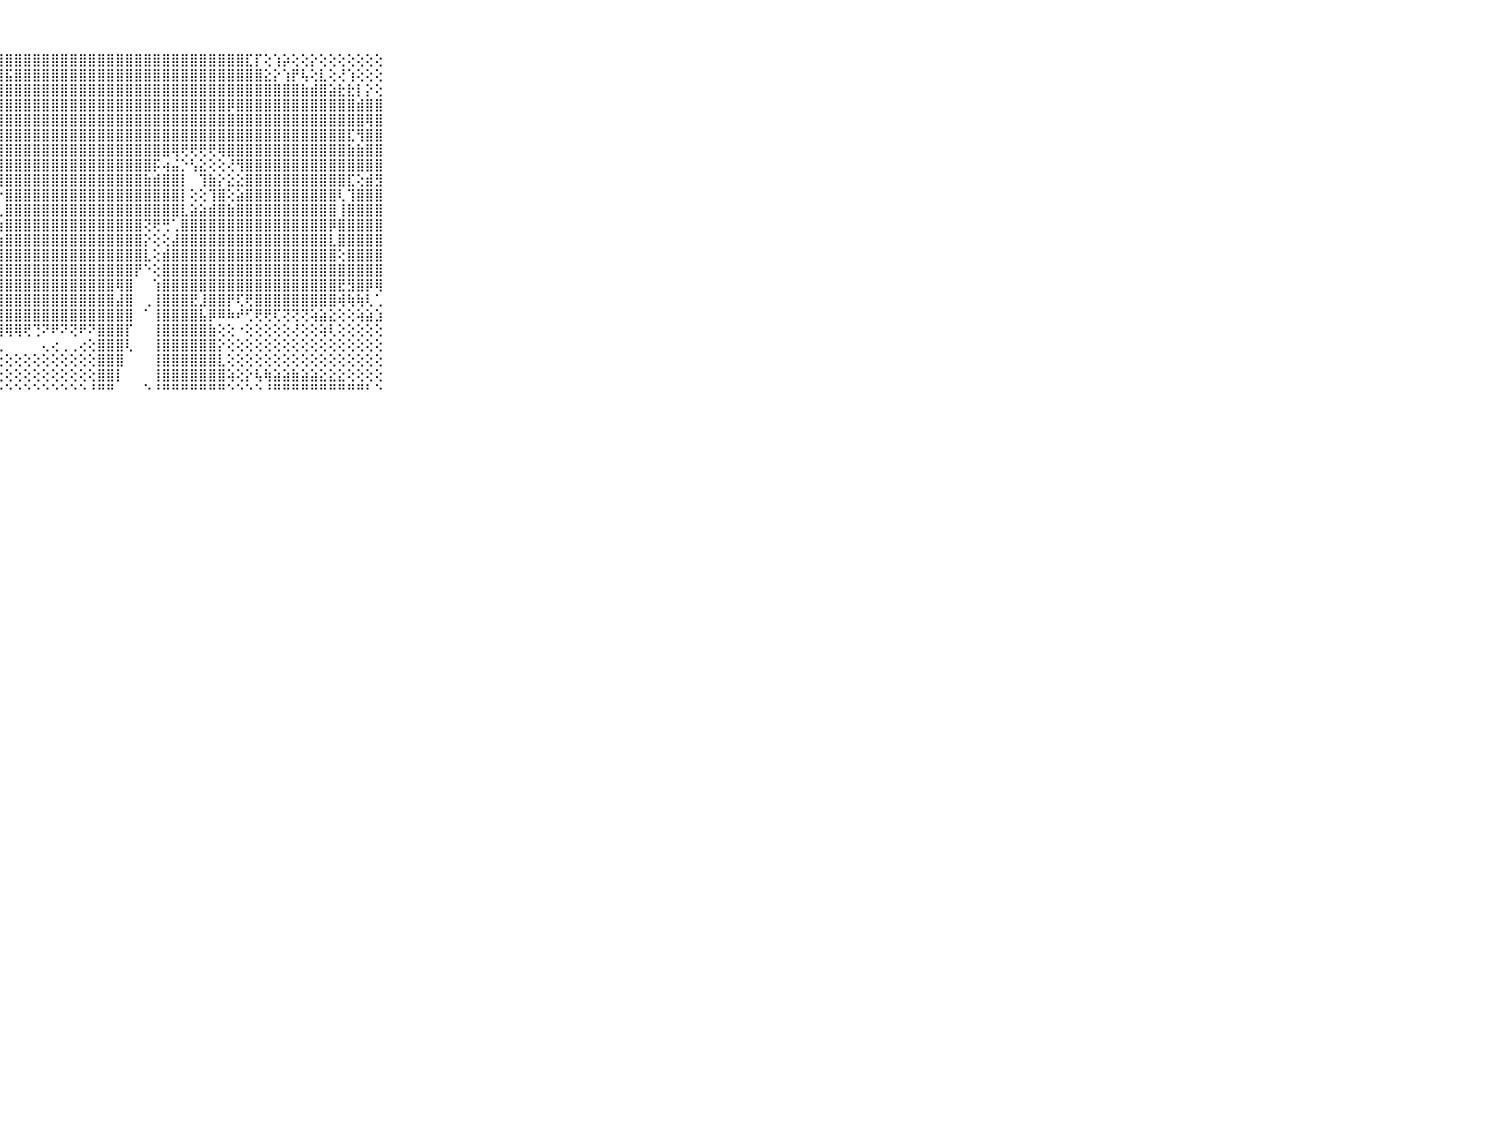

⠀⠀⠀⠀⠀⠀⠀⠀⠀⠀⠀⣿⣿⣿⣿⣿⣿⣿⣯⣿⣿⣿⣿⣿⣿⣿⣿⣿⣿⣿⣿⣿⣿⣿⣿⣿⣿⣿⣿⣿⣿⣿⣿⣿⣿⣿⣿⣿⣿⣿⣿⣿⣿⣿⣏⡏⢕⢱⡵⢕⢕⡕⢕⢕⢕⢕⢕⢕⢕⠀⠀⠀⠀⠀⠀⠀⠀⠀⠀⠀⠀
⠀⠀⠀⠀⠀⠀⠀⠀⠀⠀⠀⣿⣿⣿⣿⣿⣿⣿⣿⣿⣿⣿⣿⣿⣿⣿⣿⣿⣯⣿⣿⣿⣿⣿⣿⣿⣿⣿⣿⣿⣿⣿⣿⣿⣿⣿⣿⣿⣿⣿⣿⣿⣿⣿⣿⣿⣕⡕⢱⡟⢧⢕⣇⢕⢜⢱⢕⢕⢕⠀⠀⠀⠀⠀⠀⠀⠀⠀⠀⠀⠀
⠀⠀⠀⠀⠀⠀⠀⠀⠀⠀⠀⣿⣿⣿⣿⣿⣿⣿⣿⣿⣿⣿⣿⣿⣿⣿⣿⣿⣿⣿⣿⣿⣿⣿⣿⣿⣿⣿⣿⣿⣿⣿⣿⣿⣿⣿⣿⣿⣿⣿⣿⣿⣿⣿⣿⣿⣿⣿⣿⣿⣷⣾⣿⣵⣗⣗⡇⡕⢕⠀⠀⠀⠀⠀⠀⠀⠀⠀⠀⠀⠀
⠀⠀⠀⠀⠀⠀⠀⠀⠀⠀⠀⣿⣿⣿⣿⣿⣿⣿⣿⣿⣿⣿⣿⣿⣿⣿⣿⣿⣿⣿⣿⣿⣿⣿⣿⣿⣿⣿⣿⣿⣿⣿⣿⣿⣿⣿⣿⣿⣿⣿⣿⣿⡿⣿⣿⣿⣿⣿⣿⣿⣿⣿⣿⣿⣿⣿⣾⣿⣿⠀⠀⠀⠀⠀⠀⠀⠀⠀⠀⠀⠀
⠀⠀⠀⠀⠀⠀⠀⠀⠀⠀⠀⣿⣿⣿⣿⢿⢟⢟⢟⢟⢟⢿⣿⣿⣿⣿⣿⣿⣿⣿⣿⣿⣿⣿⣿⣿⣿⣿⣿⣿⣿⣿⣿⣿⣿⣿⣿⣿⣿⣿⣿⣿⣿⣿⣿⣿⣿⣿⣿⣿⣿⣿⣿⣿⣿⣿⣿⢿⣿⠀⠀⠀⠀⠀⠀⠀⠀⠀⠀⠀⠀
⠀⠀⠀⠀⠀⠀⠀⠀⠀⠀⠀⣿⢟⢝⡑⠑⠑⠑⠕⠇⠵⢕⡕⢝⢿⣿⣿⣿⣿⣿⣿⣿⣿⣿⣿⣿⣿⣿⣿⣿⣿⣿⣿⣿⣿⣿⣿⣿⣿⣿⣿⣿⣿⣿⣿⣿⣿⣿⣿⣿⣿⣿⣿⣿⣿⣏⢻⣿⣿⠀⠀⠀⠀⠀⠀⠀⠀⠀⠀⠀⠀
⠀⠀⠀⠀⠀⠀⠀⠀⠀⠀⠀⢕⢕⢜⢝⢝⢍⢝⢟⠗⠖⢔⢝⢳⣕⢝⢿⣿⣿⣿⣿⣿⣿⣿⣿⣿⣿⣿⣿⣿⣿⣿⣿⣿⣿⣿⢿⢟⢟⢟⢟⢿⣿⣿⣿⣿⣿⣿⣿⣿⣿⣿⣿⣿⣿⣷⣷⣿⣿⠀⠀⠀⠀⠀⠀⠀⠀⠀⠀⠀⠀
⠀⠀⠀⠀⠀⠀⠀⠀⠀⠀⠀⢕⢕⢕⢕⢕⢕⢕⢕⢕⢕⢕⢕⢕⢜⢷⡜⢿⣿⣿⣿⣿⣿⣿⣿⣿⣿⣿⣿⣿⣿⣿⣿⣿⡯⢴⣬⡑⢣⣕⢕⢕⢜⢻⣿⣿⣿⣿⣿⣿⣿⣿⣿⣿⣿⣿⣿⣿⣿⠀⠀⠀⠀⠀⠀⠀⠀⠀⠀⠀⠀
⠀⠀⠀⠀⠀⠀⠀⠀⠀⠀⠀⣿⣿⣿⣷⣷⣷⣵⣕⣕⣕⣕⢕⢕⢕⢜⣷⢸⣿⣿⣿⣿⣿⣿⣿⣿⣿⣿⣿⣿⣿⣿⣿⣷⣾⣿⣿⡇⠀⢹⣷⡕⣕⣕⣿⣿⣿⣿⣿⣿⣿⣿⣿⣿⣿⣏⢕⣾⣻⠀⠀⠀⠀⠀⠀⠀⠀⠀⠀⠀⠀
⠀⠀⠀⠀⠀⠀⠀⠀⠀⠀⠀⣿⣿⣿⣿⣿⣿⣿⣿⣿⣿⣿⣿⣿⣷⣷⣿⡕⣿⣿⣿⣿⣿⣿⣿⣿⣿⣿⣿⣿⣿⣿⣿⣿⣿⣿⣿⡇⢕⢕⢹⣿⢕⣵⣿⣿⣿⣿⣿⣿⣿⣿⣿⣿⢇⢹⣿⣿⣿⠀⠀⠀⠀⠀⠀⠀⠀⠀⠀⠀⠀
⠀⠀⠀⠀⠀⠀⠀⠀⠀⠀⠀⣿⣿⣿⣿⣿⣿⣿⣿⣿⣿⣿⣿⣿⣿⣿⣿⢇⣿⣿⣿⣿⣿⣿⣿⣿⣿⣿⣿⣿⣿⣿⣿⣿⣿⣿⣿⣇⣵⣵⣾⣿⣷⣿⣿⣿⣿⣿⣿⣿⣿⣿⣿⣿⢸⣿⣿⣿⣿⠀⠀⠀⠀⠀⠀⠀⠀⠀⠀⠀⠀
⠀⠀⠀⠀⠀⠀⠀⠀⠀⠀⠀⣿⣿⣿⣿⣿⣿⣿⣿⣿⣿⣿⣿⣿⣿⣿⣿⣱⣿⣿⣿⣿⣿⣿⣿⣿⣿⣿⣿⣿⣿⣿⣿⢝⢟⢛⢁⣿⣿⣿⣿⣿⣿⣿⣿⣿⣿⣿⣿⣿⣿⣿⣿⡿⣿⣿⣿⣿⣿⠀⠀⠀⠀⠀⠀⠀⠀⠀⠀⠀⠀
⠀⠀⠀⠀⠀⠀⠀⠀⠀⠀⠀⣿⣿⣿⣿⣿⣿⣿⣿⣿⣿⣿⣿⣿⣿⣿⣿⣱⣿⣿⣿⣿⣿⣿⣿⣿⣿⣿⣿⣿⣿⣿⣿⡕⢕⢕⣼⣿⣿⣿⣿⣿⣿⣿⣿⣿⣿⣿⣿⣿⣿⣿⣿⣇⣿⣿⣿⣿⣿⠀⠀⠀⠀⠀⠀⠀⠀⠀⠀⠀⠀
⠀⠀⠀⠀⠀⠀⠀⠀⠀⠀⠀⣿⣿⣿⣿⣿⣿⣿⣿⣿⣿⣿⣿⣿⣿⣿⡇⣾⣿⣿⣿⣿⣿⣿⣿⣿⣿⣿⣿⣿⣿⣿⣿⣇⢕⣾⣿⣿⣿⣿⣿⣿⣿⣿⣿⣿⣿⣿⣿⣿⣿⣿⣿⣿⢕⣿⣿⣿⣿⠀⠀⠀⠀⠀⠀⠀⠀⠀⠀⠀⠀
⠀⠀⠀⠀⠀⠀⠀⠀⠀⠀⠀⣿⣿⣿⣿⣿⣿⣿⣿⣿⣿⣿⣿⣿⣿⣿⡇⣿⣿⣿⣿⣿⣿⣿⣿⣿⣿⣿⣿⣿⣿⣿⡟⠑⢕⣿⣿⣿⣿⣿⣿⣿⣿⣿⣿⣿⣿⣿⣿⣿⣿⣿⣿⣿⣿⣿⣿⣿⣿⠀⠀⠀⠀⠀⠀⠀⠀⠀⠀⠀⠀
⠀⠀⠀⠀⠀⠀⠀⠀⠀⠀⠀⣿⣿⣿⣿⣿⣿⣿⣿⣿⣿⣿⣿⣿⣿⣿⢇⣿⣿⣿⣿⣿⣿⣿⣿⣿⣿⣿⣿⣿⢿⣿⠀⠀⢱⣿⣿⣿⣿⣿⣿⣿⣿⣿⣿⣿⣿⣿⣿⣿⣿⣿⣿⣿⣟⣻⣿⡿⢿⠀⠀⠀⠀⠀⠀⠀⠀⠀⠀⠀⠀
⠀⠀⠀⠀⠀⠀⠀⠀⠀⠀⠀⣿⣿⣿⣿⣿⣿⣿⣿⣿⣿⣿⣿⣿⣿⣿⡇⣿⣿⣿⣿⣿⣿⣿⣿⣿⣿⣿⣿⣿⣼⣿⠀⢀⢸⣿⣿⣿⣟⣸⣿⣿⡟⢏⢟⣿⣿⣿⣿⣿⣿⣿⣿⣿⢾⢷⢷⢇⢁⠀⠀⠀⠀⠀⠀⠀⠀⠀⠀⠀⠀
⠀⠀⠀⠀⠀⠀⠀⠀⠀⠀⠀⢿⢿⢿⢿⢿⢿⢿⢿⢿⣿⣿⡿⢿⢿⢟⢕⢸⣿⣿⣿⣿⣿⣿⣿⣿⣿⣿⣿⣿⣿⣿⠀⠁⢸⣿⣿⣿⣿⣧⡿⠿⠷⠞⢋⢟⢟⢏⢝⢝⢝⢵⣵⣕⢕⢕⢵⣵⣱⠀⠀⠀⠀⠀⠀⠀⠀⠀⠀⠀⠀
⠀⠀⠀⠀⠀⠀⠀⠀⠀⠀⠀⢜⢝⢞⣳⢷⢕⢇⢇⢧⢕⢕⣕⣕⣕⢕⣱⣸⢿⢿⢟⢙⠝⠟⠝⢝⠟⠝⣿⣿⣿⡏⠀⠀⢸⣿⣿⣿⣿⣿⣷⢕⢕⠐⢕⢕⢕⢕⢕⢜⢕⢕⢵⢇⢕⢕⢕⢕⢕⠀⠀⠀⠀⠀⠀⠀⠀⠀⠀⠀⠀
⠀⠀⠀⠀⠀⠀⠀⠀⠀⠀⠀⣵⣿⡾⢾⠿⠿⠿⠟⠟⢛⢛⢋⢙⢉⠉⠁⢁⠀⠀⠀⠀⢄⢔⢀⢀⢔⢕⣿⣿⣿⢇⠀⠀⢸⣿⣿⣿⣿⣿⣿⡕⢕⢕⢕⢕⢕⢕⢕⢕⢕⢕⢕⢕⢕⢕⢕⢕⢕⠀⠀⠀⠀⠀⠀⠀⠀⠀⠀⠀⠀
⠀⠀⠀⠀⠀⠀⠀⠀⠀⠀⠀⢀⢄⢄⢕⢕⢕⢕⢕⢕⢕⢕⢕⢕⢕⢕⢕⢔⢕⢕⢕⢕⢕⢕⢕⢕⢕⢕⣿⣿⣿⠀⠀⠀⢸⣿⣿⣿⣿⣿⣿⣇⢕⢕⢕⢕⢕⢕⢕⢕⢕⢕⢕⢕⢕⢕⢕⢕⢕⠀⠀⠀⠀⠀⠀⠀⠀⠀⠀⠀⠀
⠀⠀⠀⠀⠀⠀⠀⠀⠀⠀⠀⢕⢕⢕⢕⢕⢕⢕⢕⢕⢕⢕⢕⢕⢕⢕⢕⢕⢕⢕⢕⢕⢕⢕⢕⢕⢕⢕⣿⣿⡇⠀⠀⠀⢸⣿⣿⣿⣿⣿⣿⣿⢵⢕⡕⢧⢷⣵⣵⣷⣵⣵⣕⣕⣕⢕⢕⢕⢕⠀⠀⠀⠀⠀⠀⠀⠀⠀⠀⠀⠀
⠀⠀⠀⠀⠀⠀⠀⠀⠀⠀⠀⠑⠑⠑⠑⠑⠑⠑⠑⠑⠑⠑⠑⠑⠑⠑⠑⠑⠑⠑⠑⠑⠑⠑⠑⠑⠑⠘⠛⠛⠀⠀⠀⠑⠘⠛⠛⠛⠛⠛⠛⠛⠑⠑⠑⠑⠘⠛⠛⠛⠛⠛⠛⠛⠛⠛⠛⠃⠑⠀⠀⠀⠀⠀⠀⠀⠀⠀⠀⠀⠀